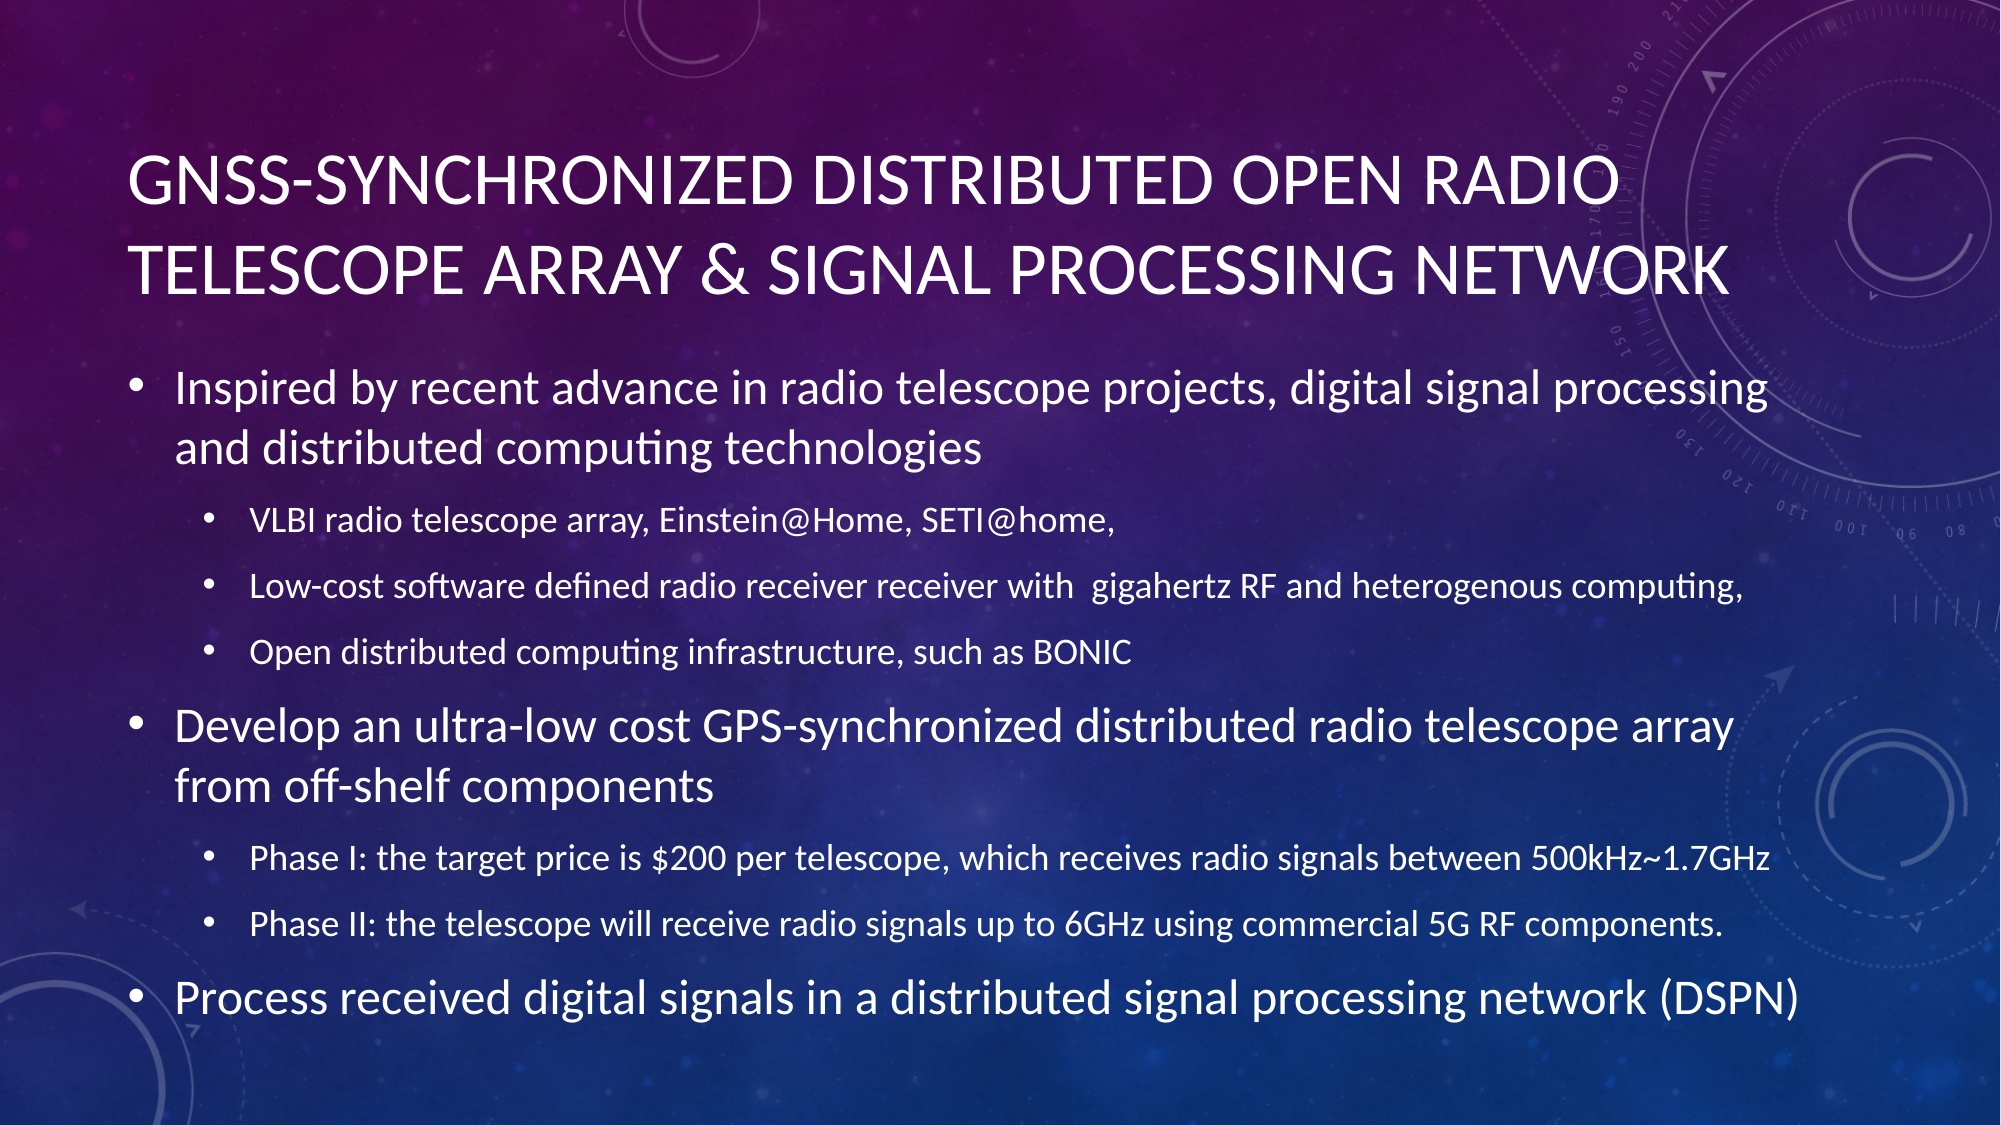

# GNSS-Synchronized Distributed Open Radio telescope array & Signal Processing Network
Inspired by recent advance in radio telescope projects, digital signal processing and distributed computing technologies
VLBI radio telescope array, Einstein@Home, SETI@home,
Low-cost software defined radio receiver receiver with  gigahertz RF and heterogenous computing,
Open distributed computing infrastructure, such as BONIC
Develop an ultra-low cost GPS-synchronized distributed radio telescope array from off-shelf components
Phase I: the target price is $200 per telescope, which receives radio signals between 500kHz~1.7GHz
Phase II: the telescope will receive radio signals up to 6GHz using commercial 5G RF components.
Process received digital signals in a distributed signal processing network (DSPN)